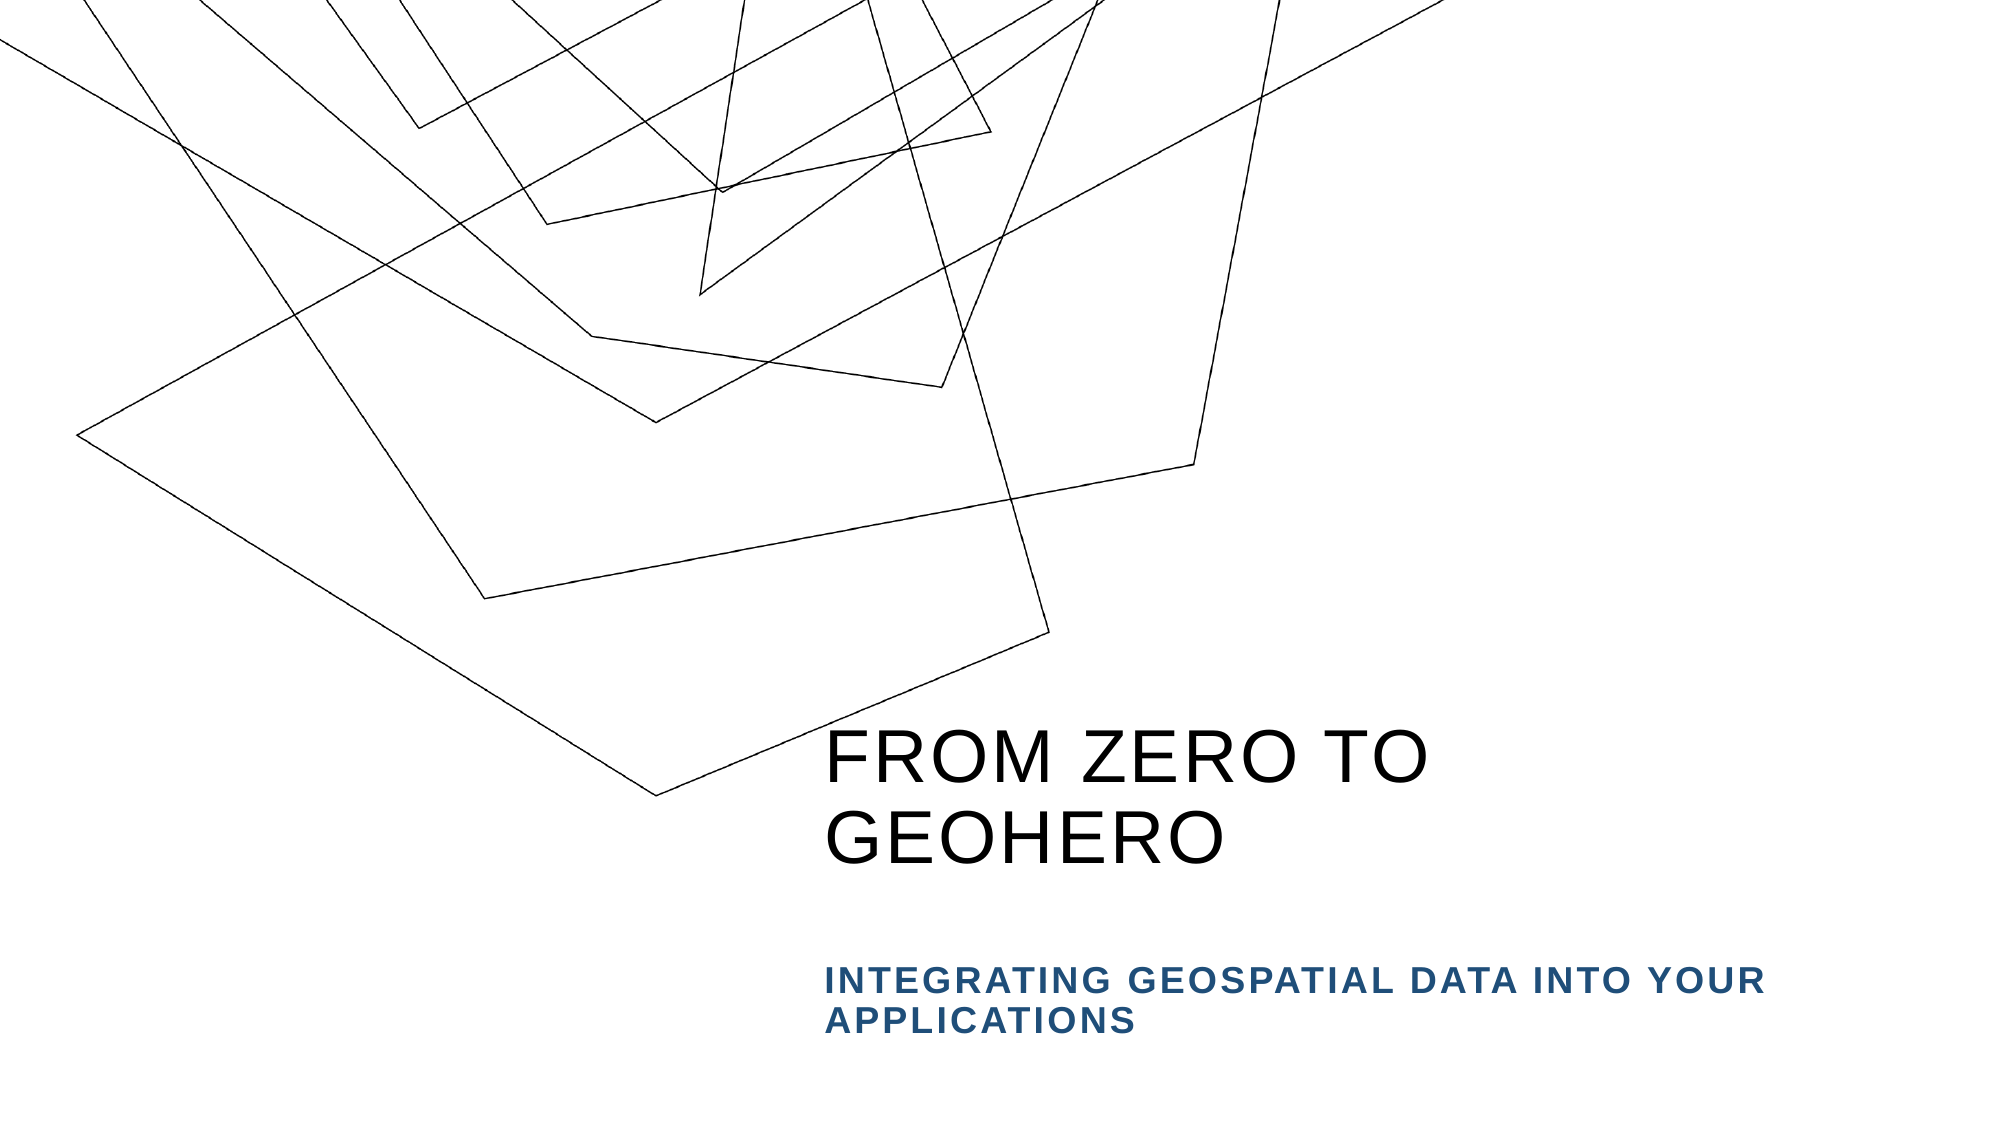

# From Zero to GeoHero Integrating Geospatial Data into Your Applications